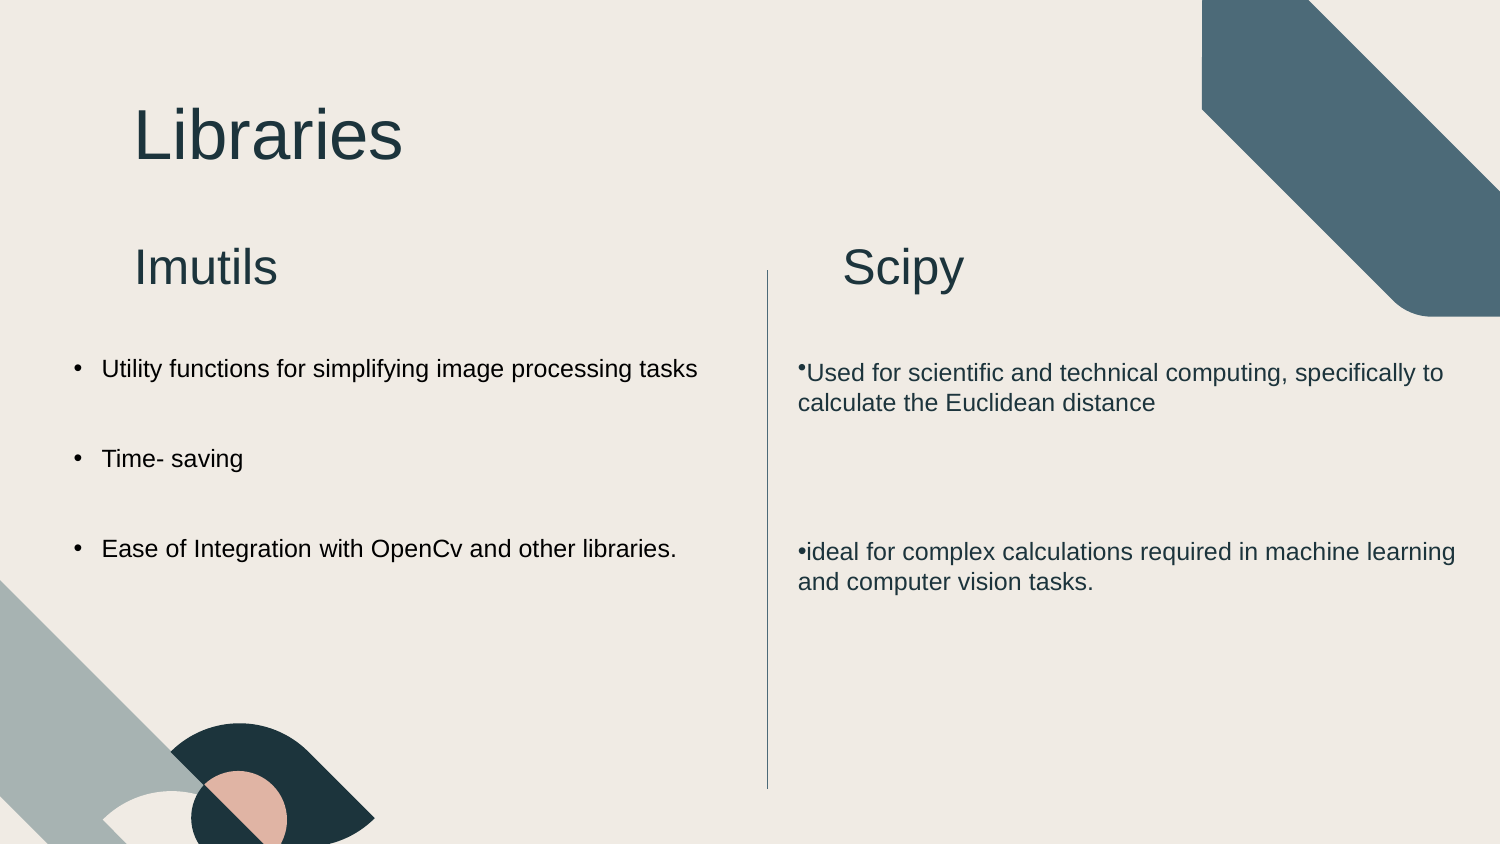

# Libraries
Imutils
Scipy
Utility functions for simplifying image processing tasks

Time- saving

Ease of Integration with OpenCv and other libraries.
Used for scientific and technical computing, specifically to calculate the Euclidean distance

ideal for complex calculations required in machine learning and computer vision tasks.